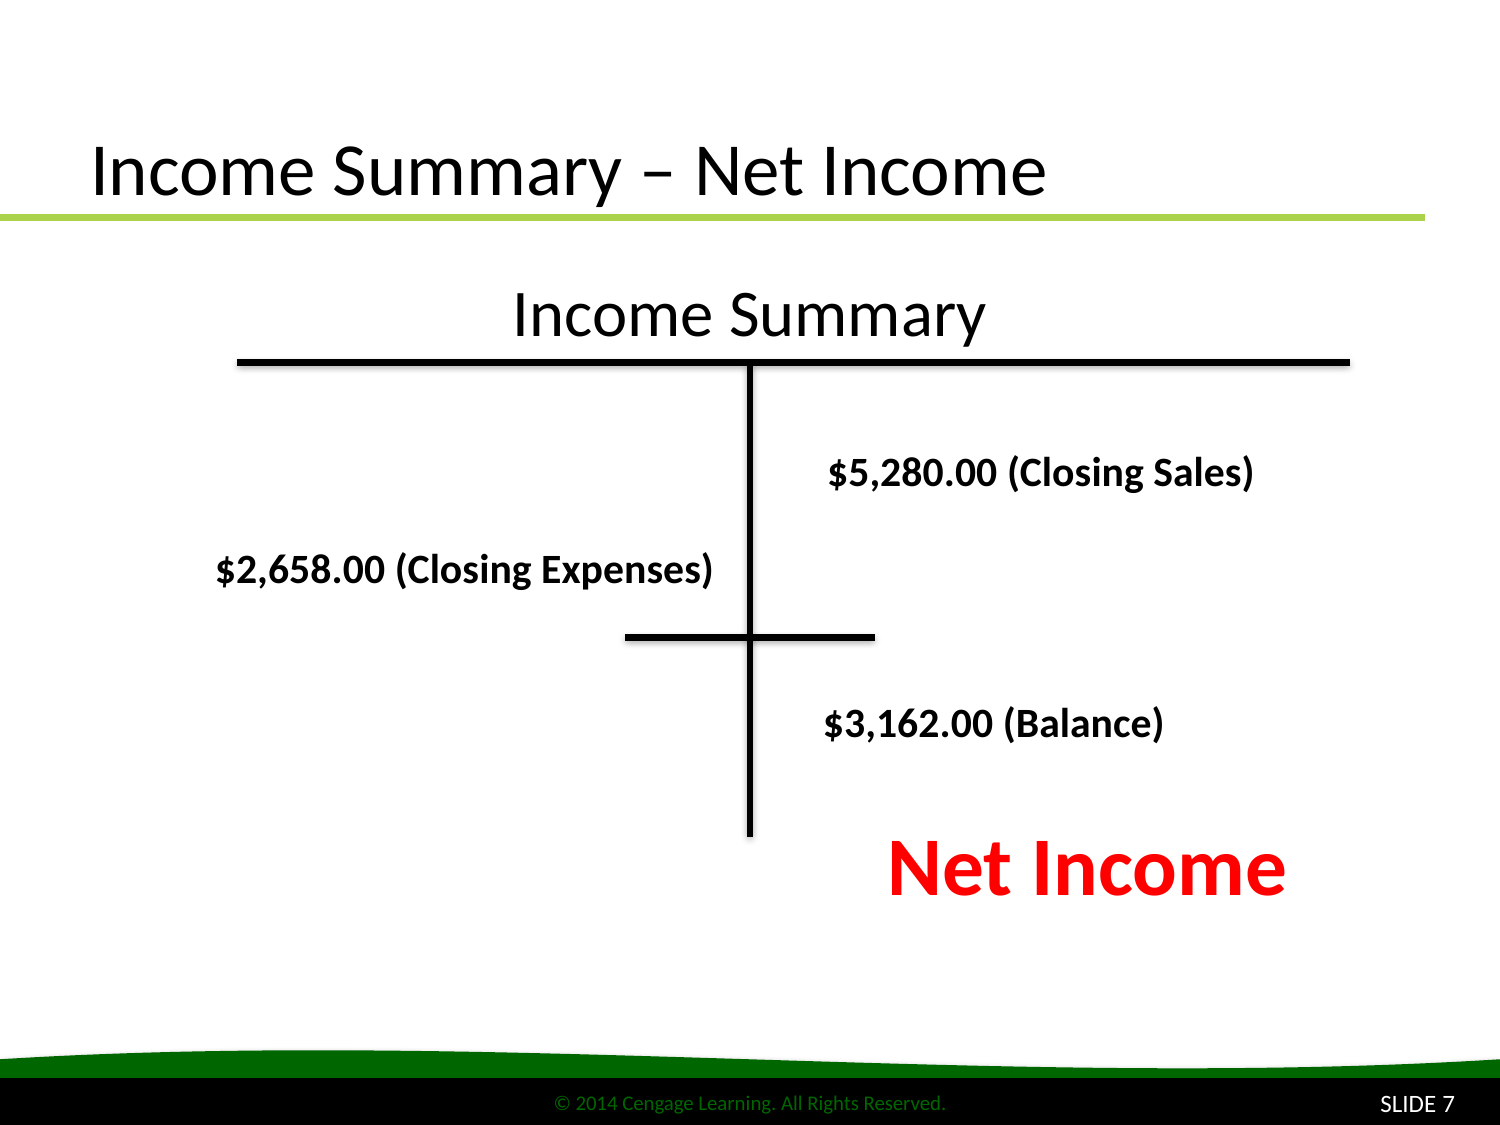

# Income Summary – Net Income
Income Summary
$5,280.00 (Closing Sales)
$2,658.00 (Closing Expenses)
$3,162.00 (Balance)
Net Income
SLIDE 7